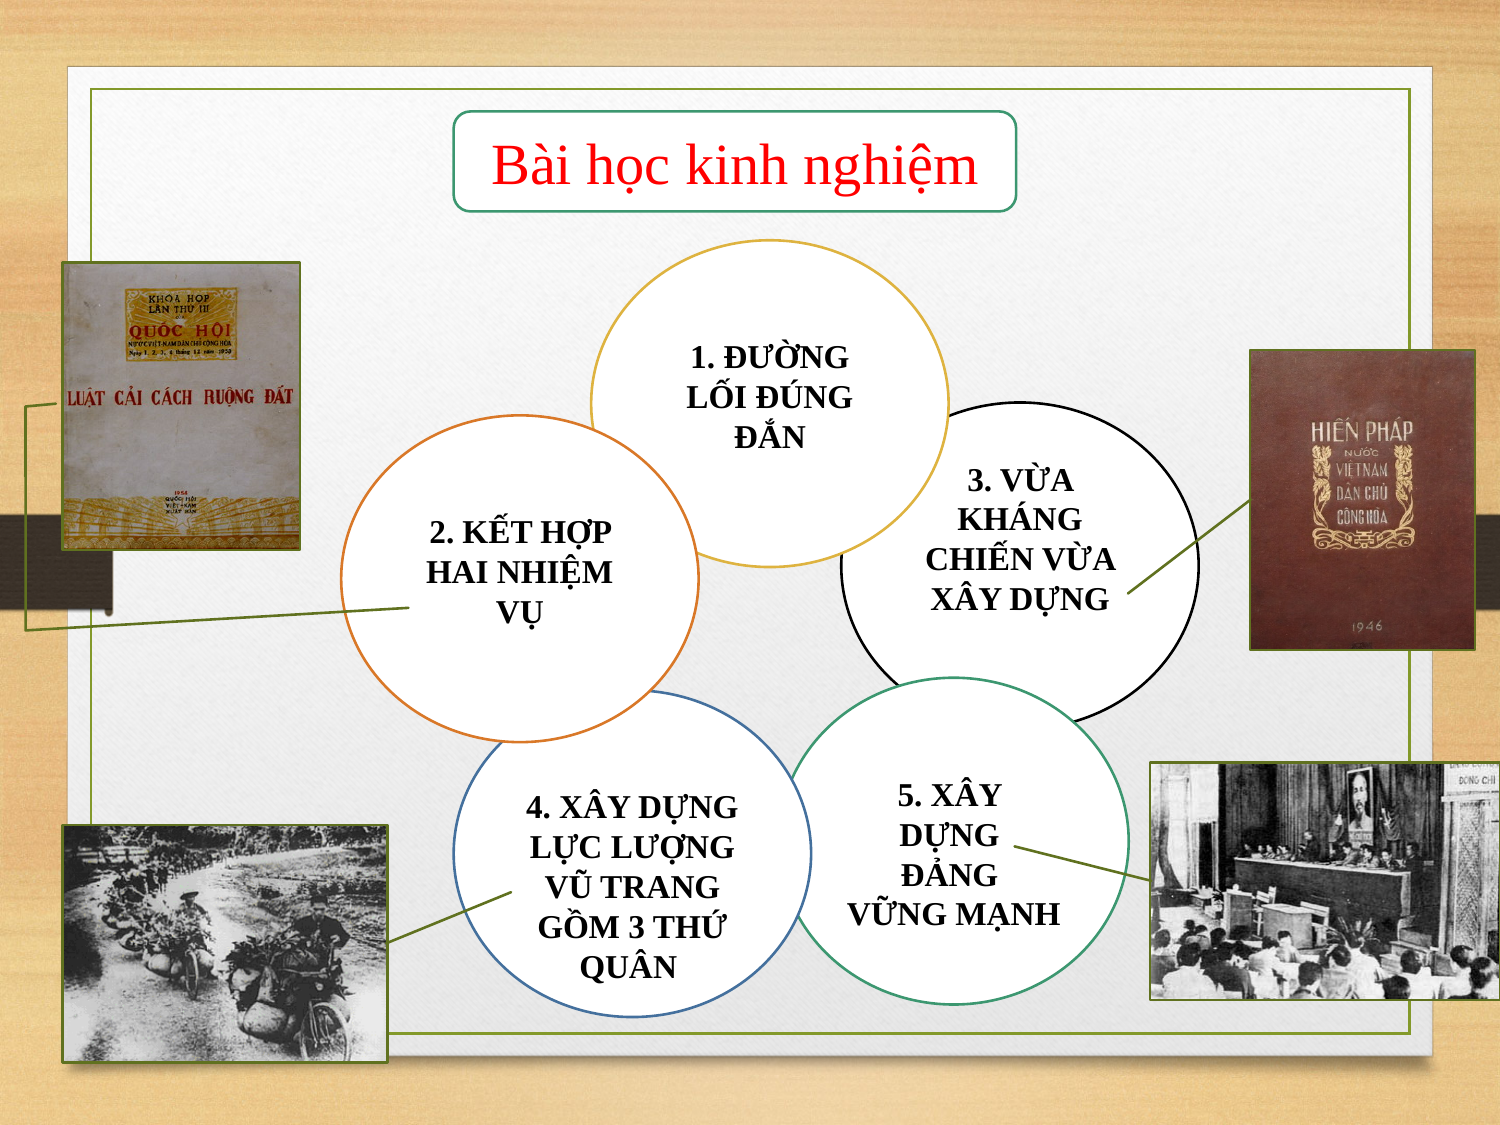

Bài học kinh nghiệm

1. ĐƯỜNG LỐI ĐÚNG ĐẮN
3. VỪA KHÁNG CHIẾN VỪA XÂY DỰNG

2. KẾT HỢP HAI NHIỆM VỤ

5. XÂY
DỰNG
ĐẢNG
VỮNG MẠNH

4. XÂY DỰNG LỰC LƯỢNG VŨ TRANG GỒM 3 THỨ QUÂN